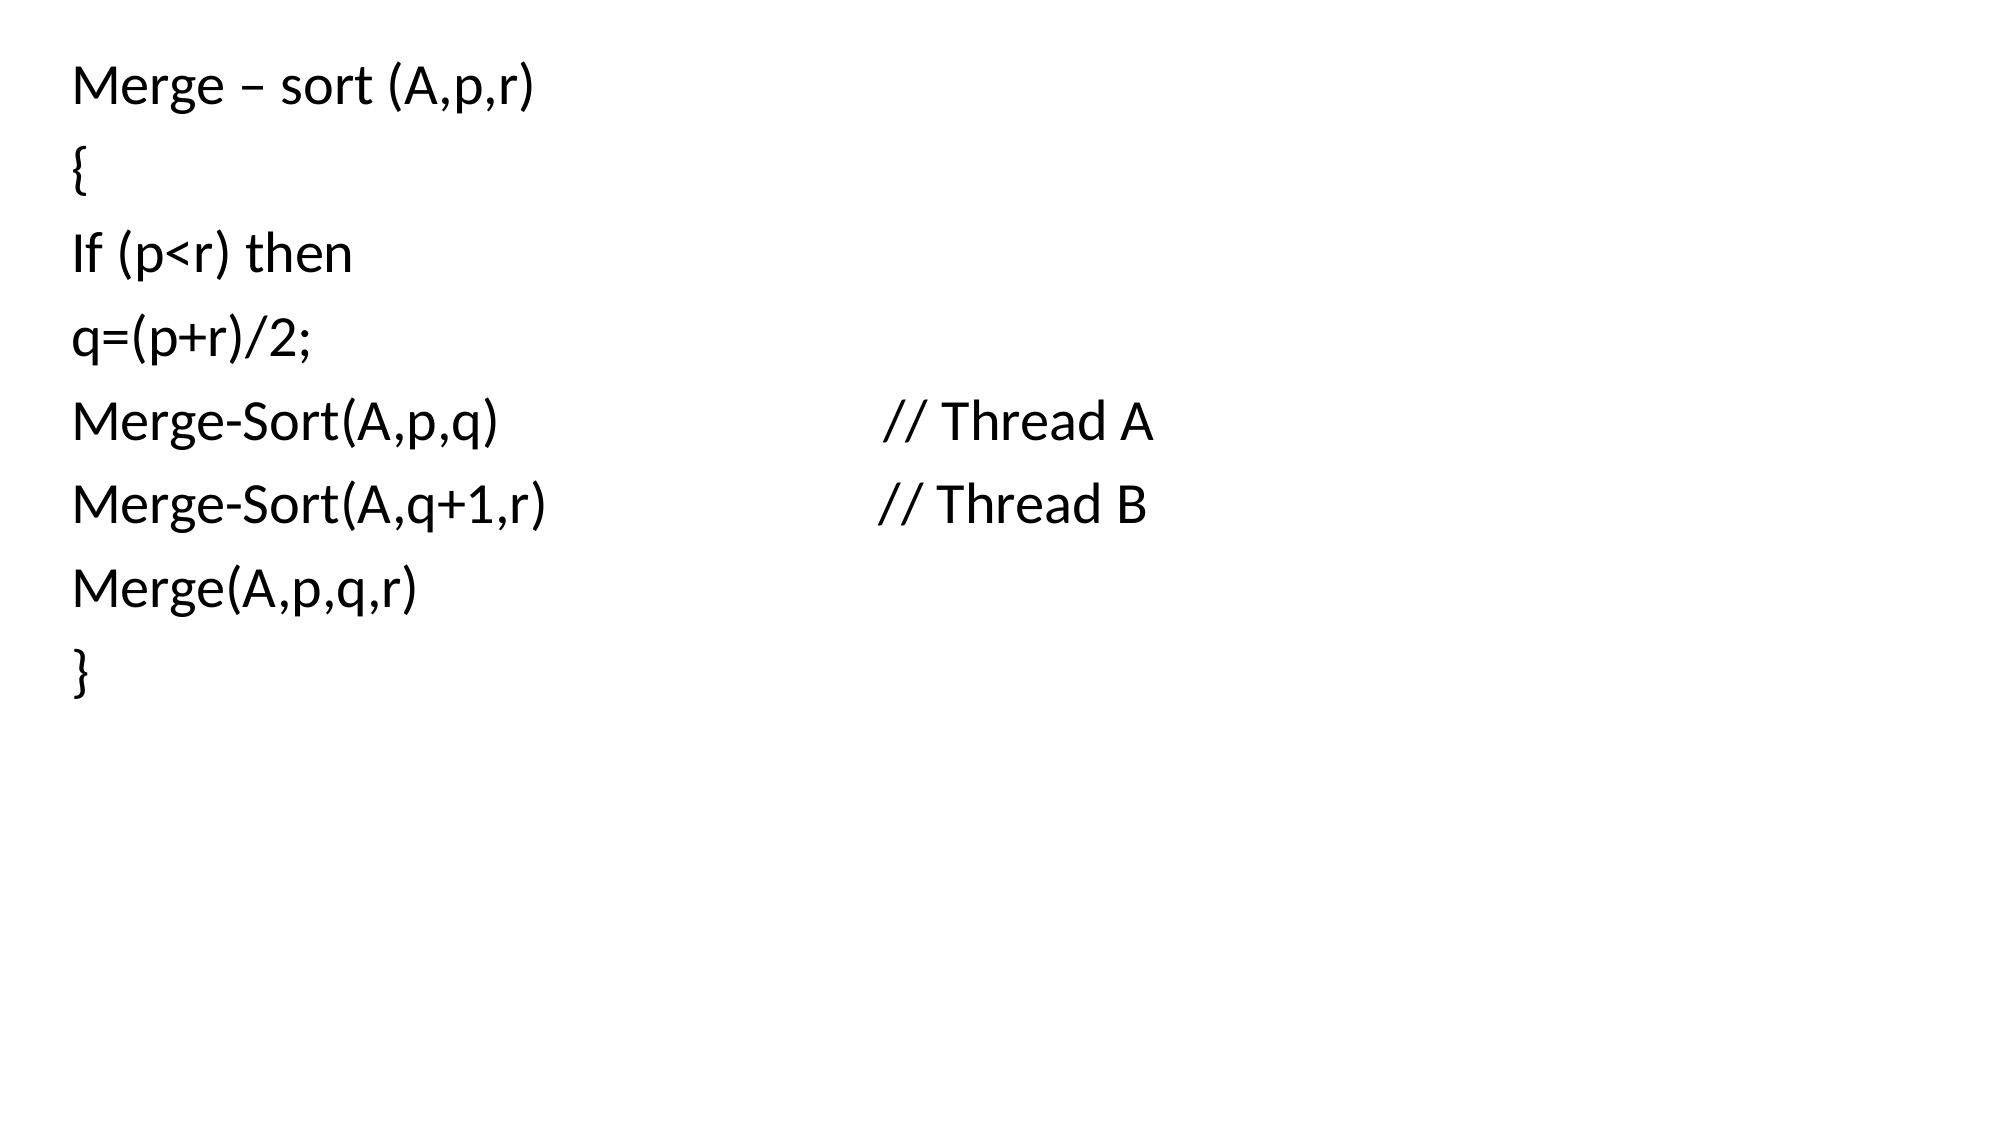

Merge – sort (A,p,r)
{
If (p<r) then
q=(p+r)/2;
Merge-Sort(A,p,q)                             // Thread A
Merge-Sort(A,q+1,r)                         // Thread B
Merge(A,p,q,r)
}